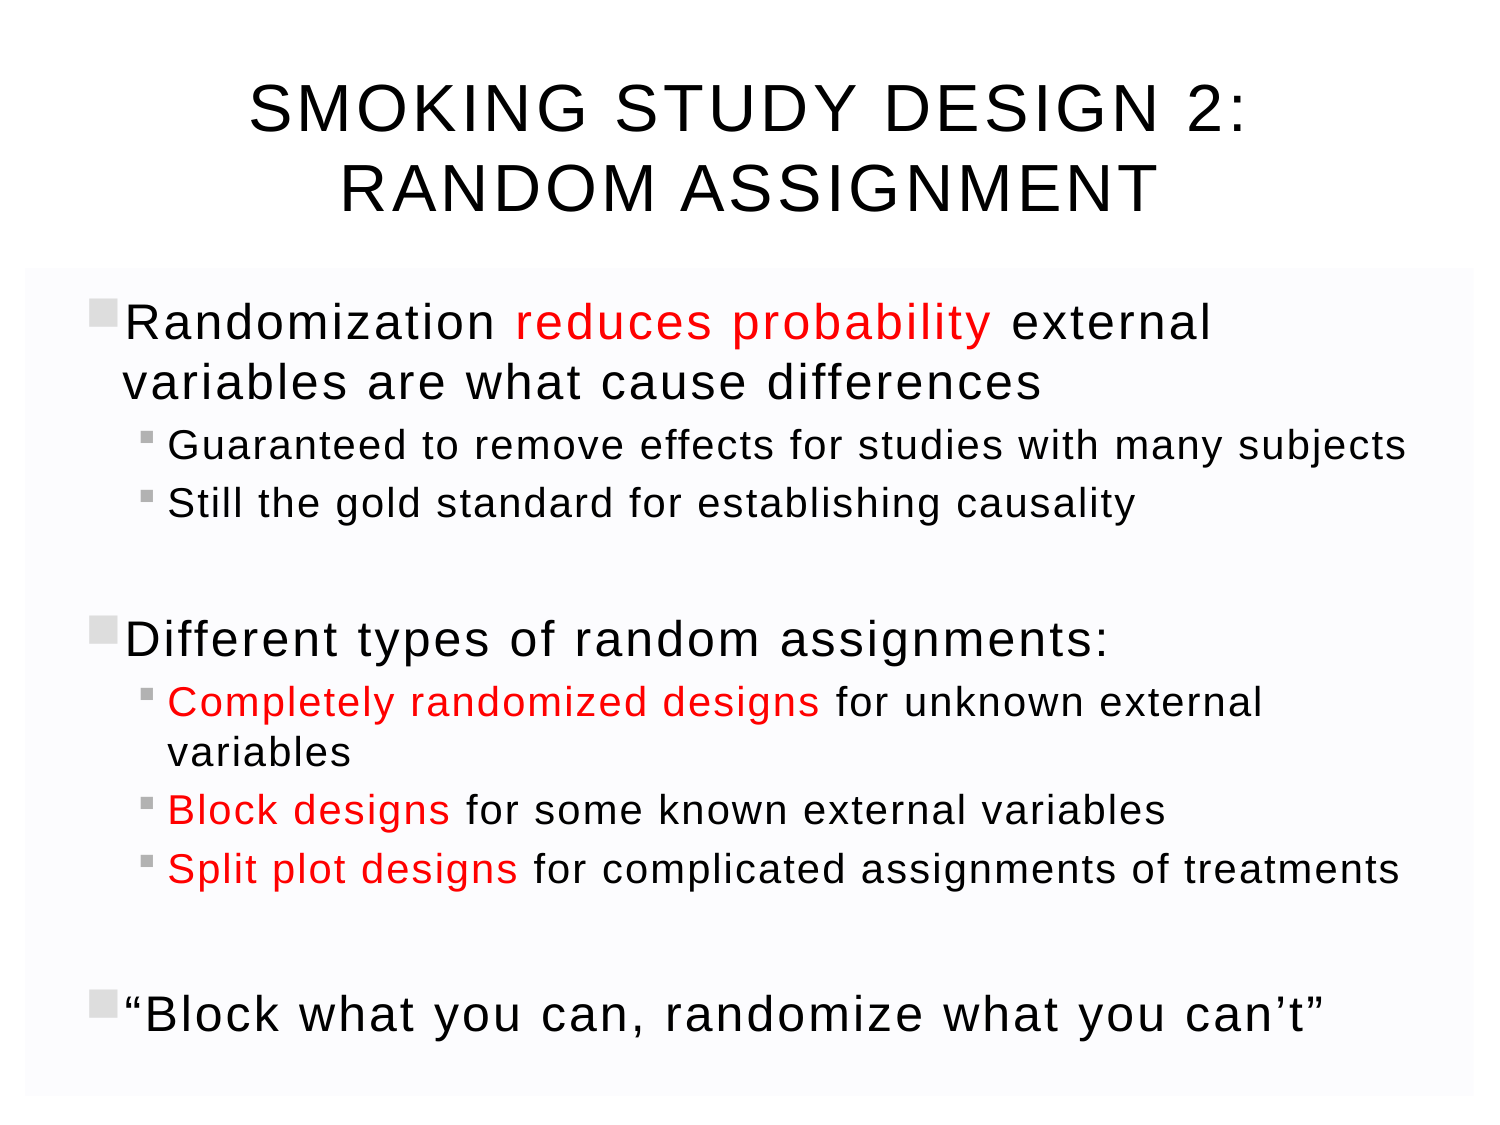

# Smoking Study Design 2: Random Assignment
Randomization reduces probability external variables are what cause differences
Guaranteed to remove effects for studies with many subjects
Still the gold standard for establishing causality

Different types of random assignments:
Completely randomized designs for unknown external variables
Block designs for some known external variables
Split plot designs for complicated assignments of treatments

“Block what you can, randomize what you can’t”